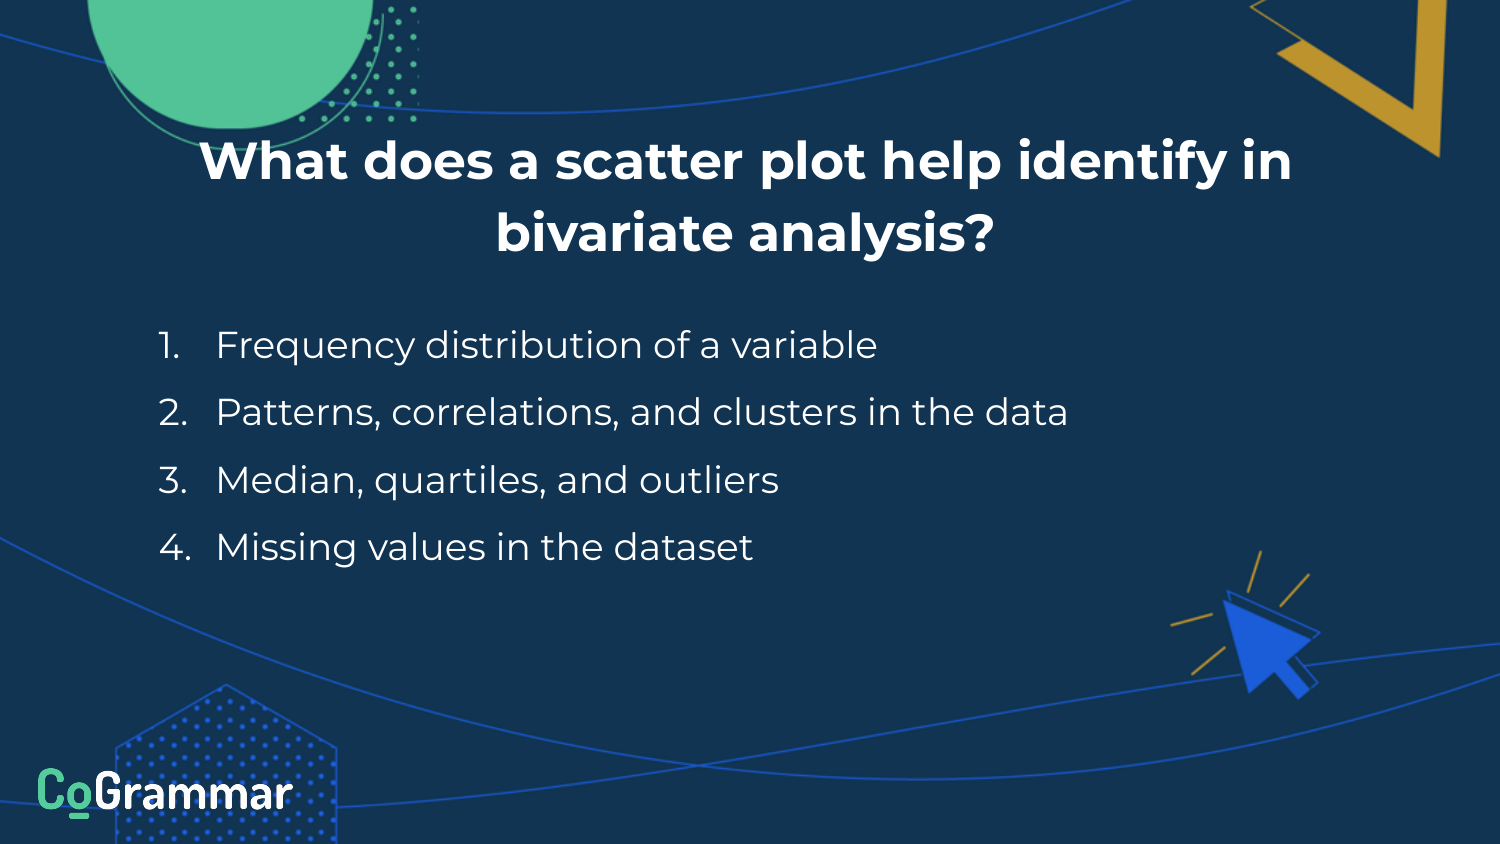

# What does a scatter plot help identify in bivariate analysis?

Frequency distribution of a variable
Patterns, correlations, and clusters in the data
Median, quartiles, and outliers
Missing values in the dataset